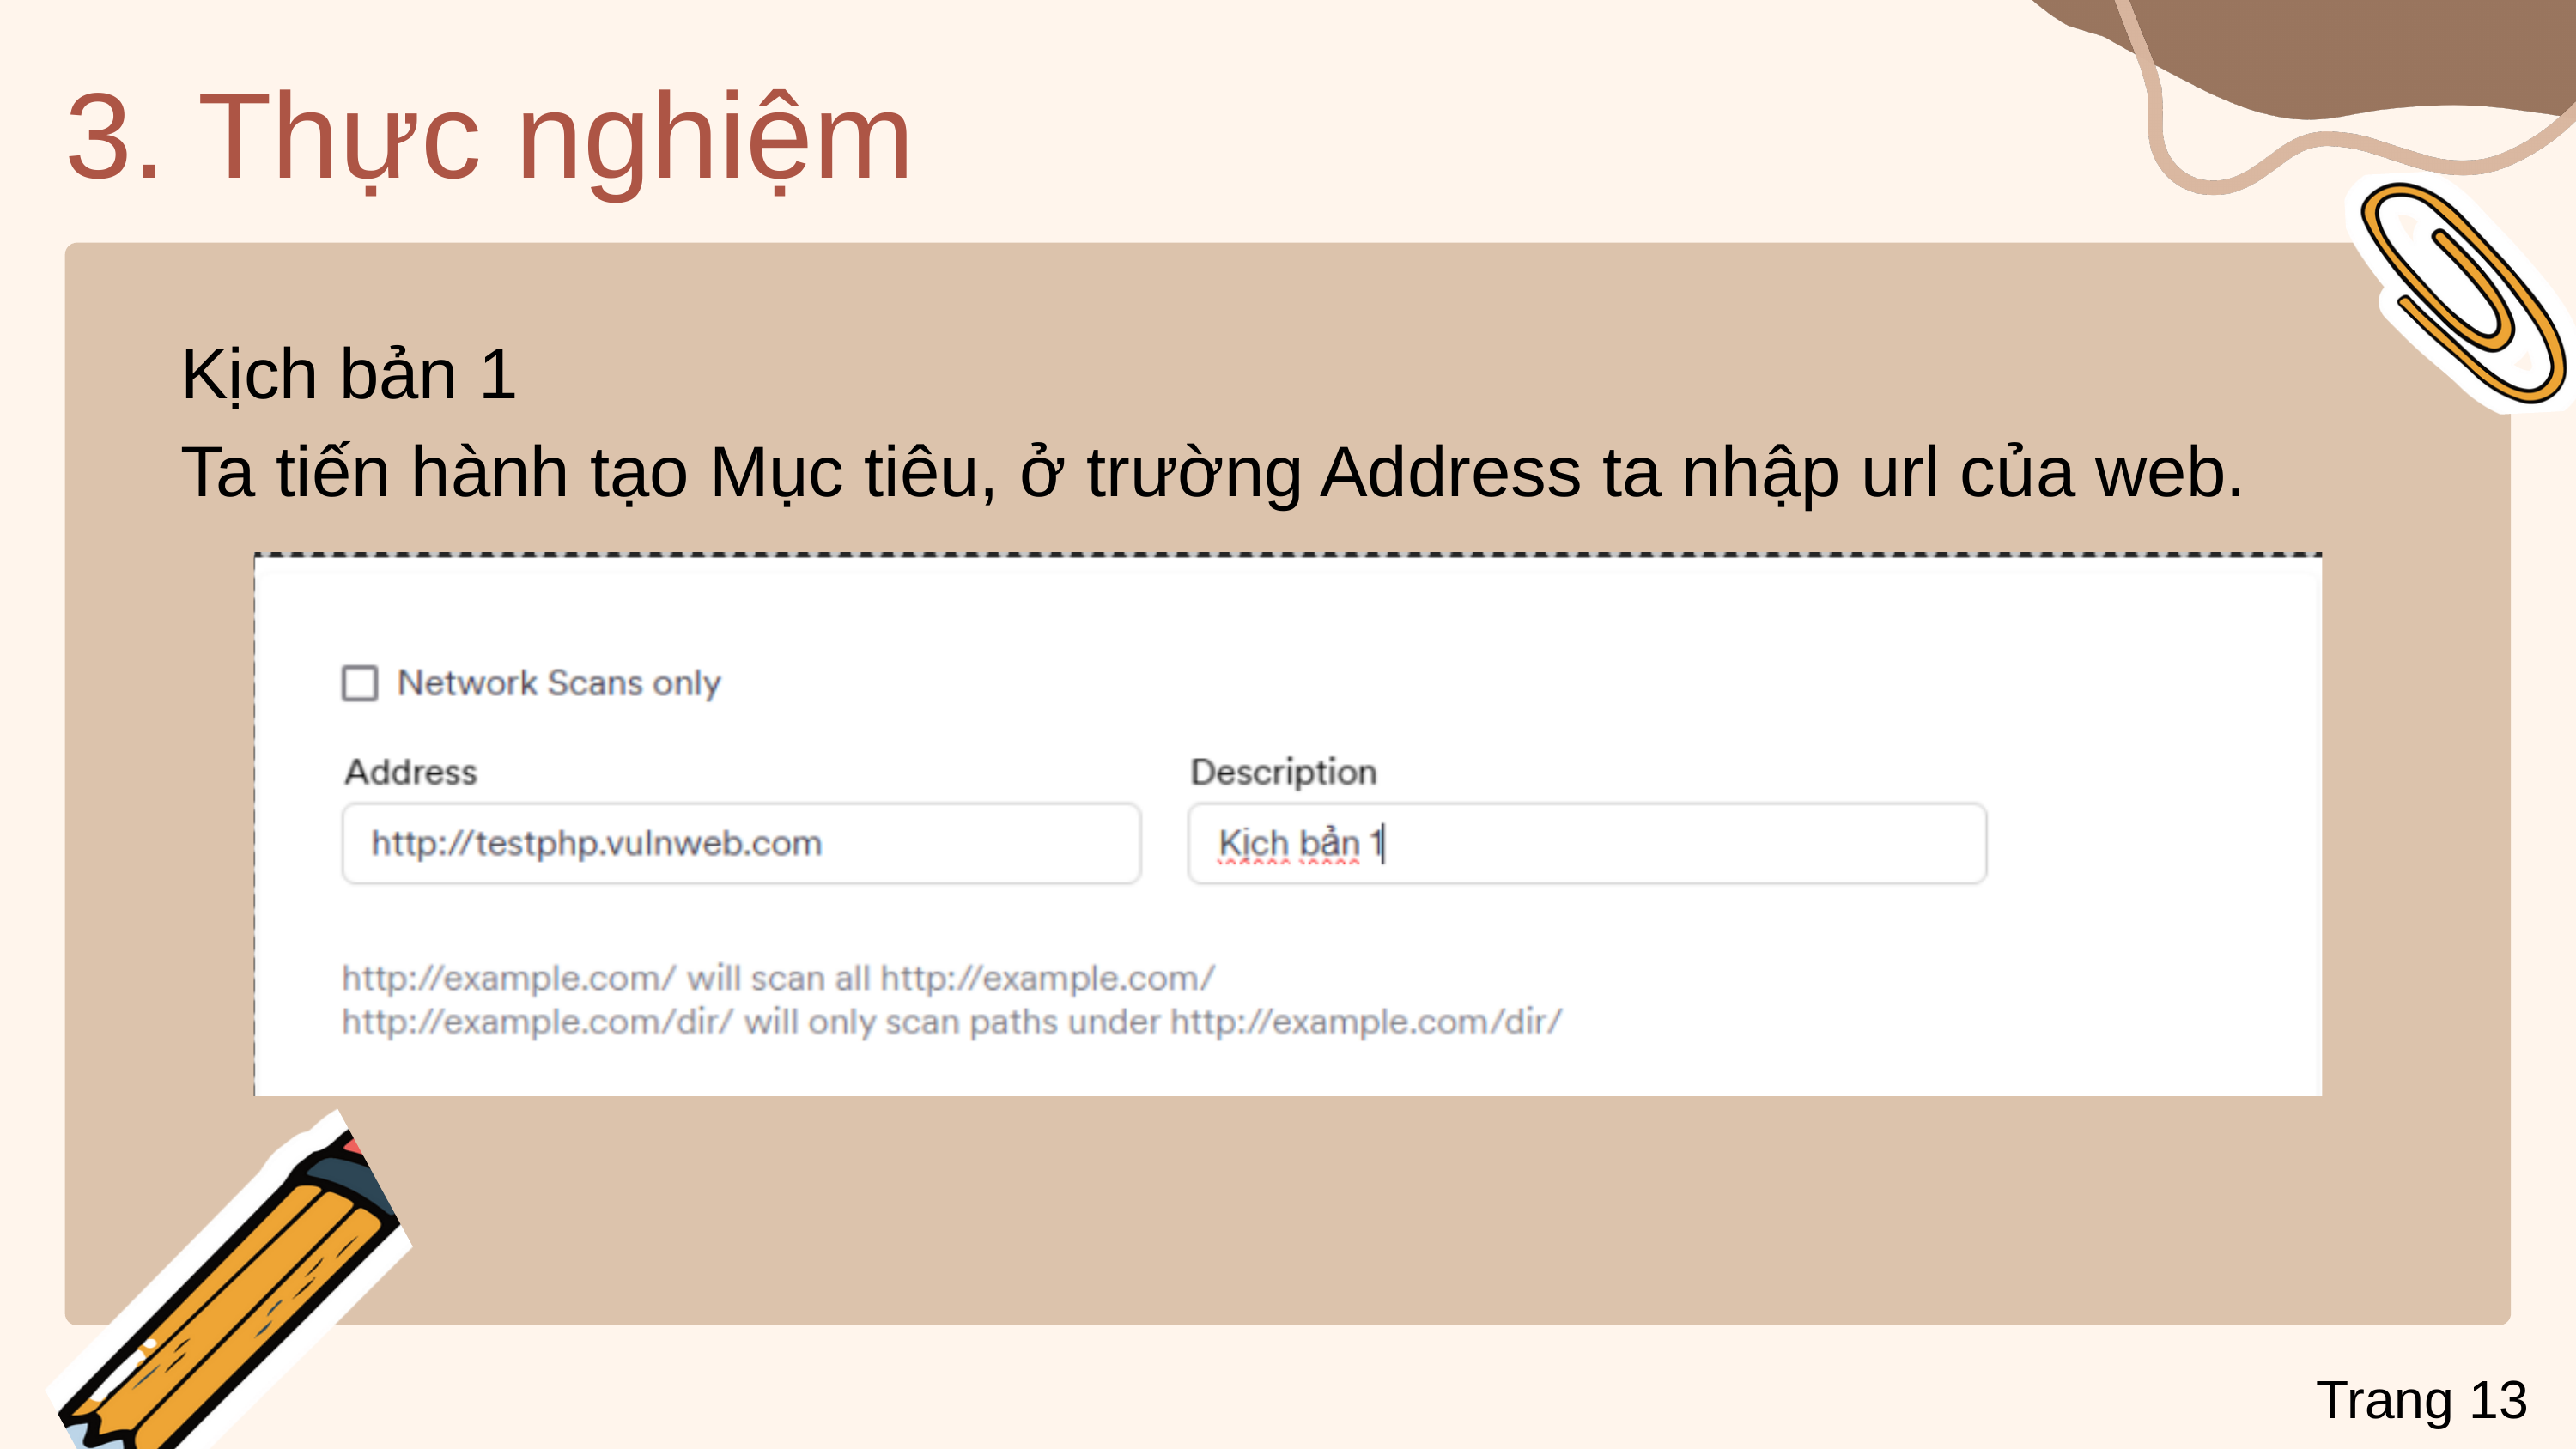

3. Thực nghiệm

Kịch bản 1
Ta tiến hành tạo Mục tiêu, ở trường Address ta nhập url của web.

Trang 13